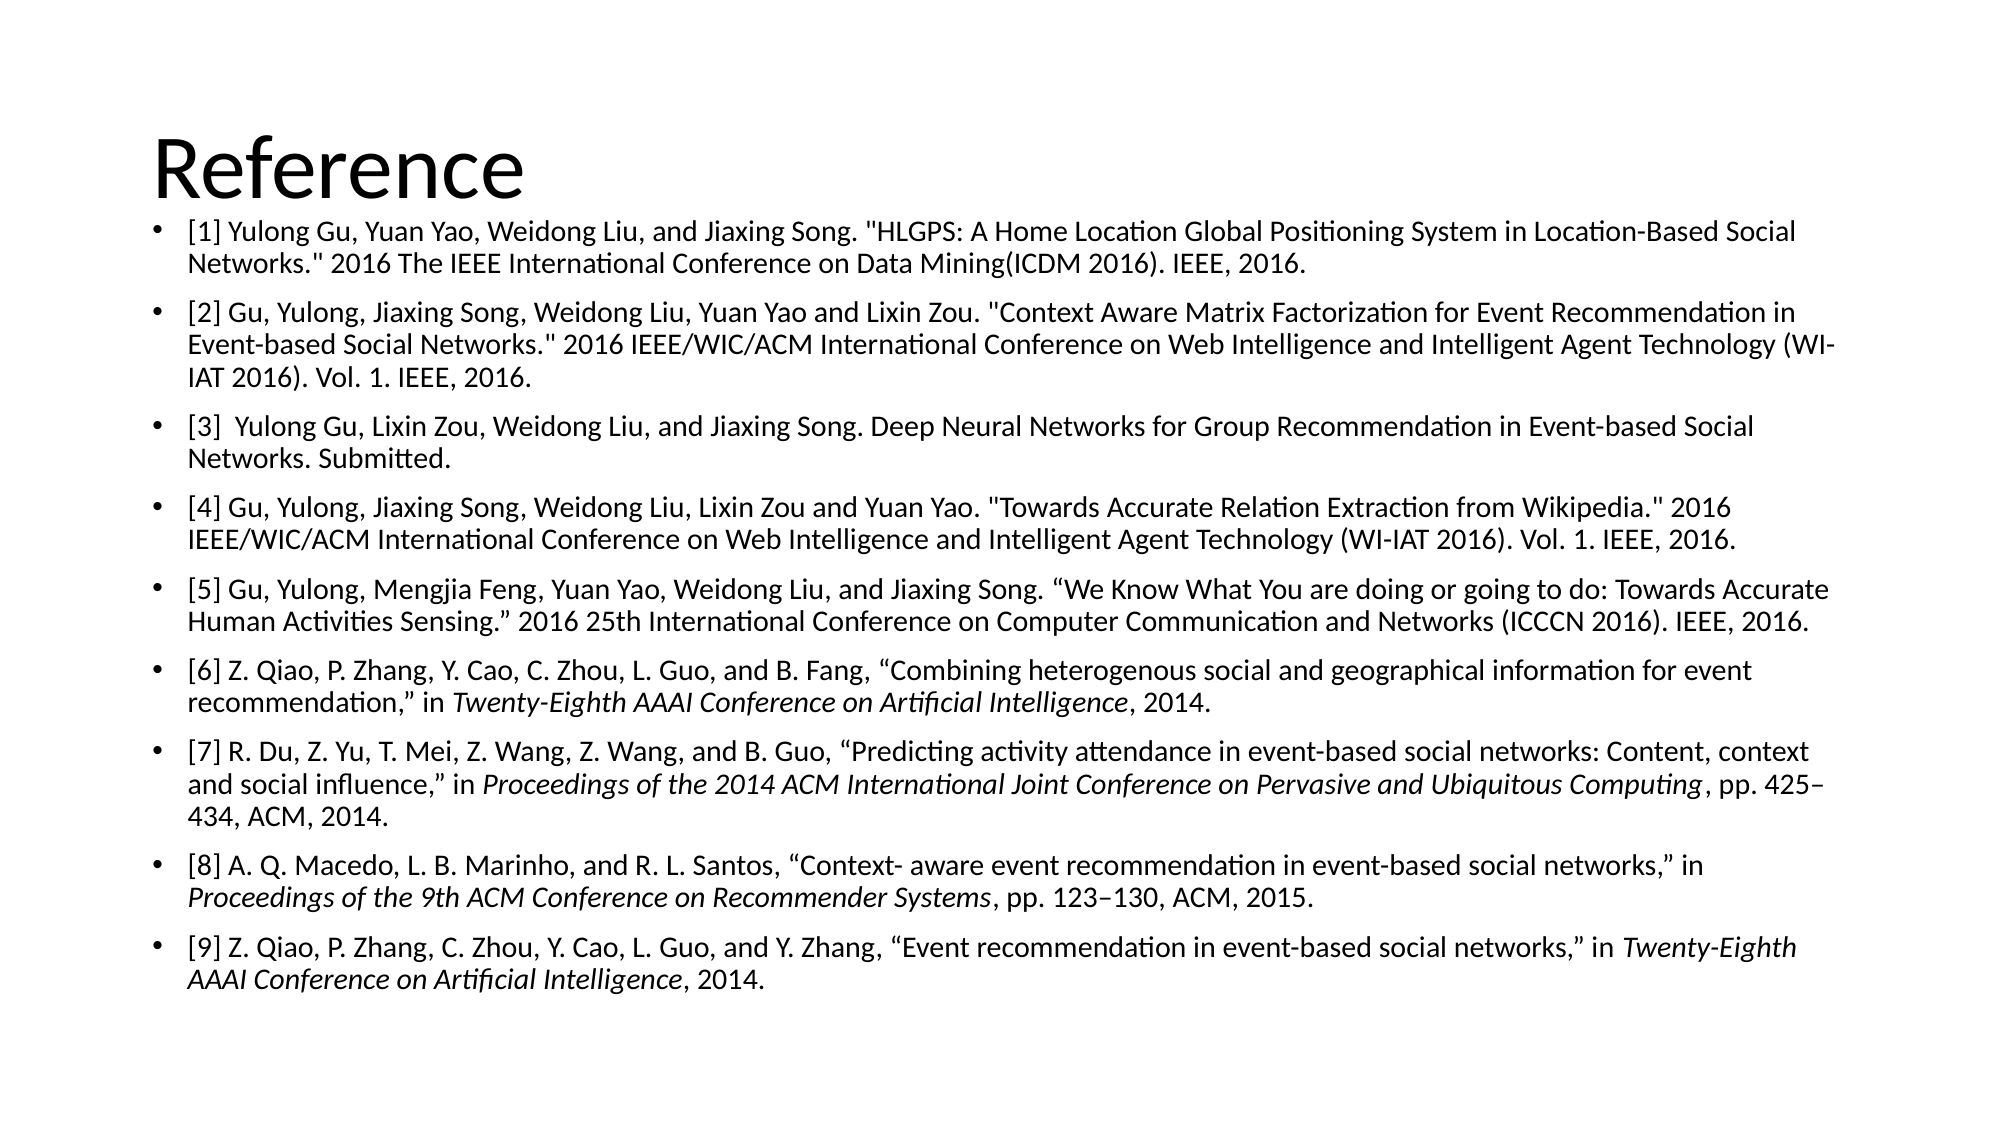

# Reference
[1] Yulong Gu, Yuan Yao, Weidong Liu, and Jiaxing Song. "HLGPS: A Home Location Global Positioning System in Location-Based Social Networks." 2016 The IEEE International Conference on Data Mining(ICDM 2016). IEEE, 2016.
[2] Gu, Yulong, Jiaxing Song, Weidong Liu, Yuan Yao and Lixin Zou. "Context Aware Matrix Factorization for Event Recommendation in Event-based Social Networks." 2016 IEEE/WIC/ACM International Conference on Web Intelligence and Intelligent Agent Technology (WI-IAT 2016). Vol. 1. IEEE, 2016.
[3]  Yulong Gu, Lixin Zou, Weidong Liu, and Jiaxing Song. Deep Neural Networks for Group Recommendation in Event-based Social Networks. Submitted.
[4] Gu, Yulong, Jiaxing Song, Weidong Liu, Lixin Zou and Yuan Yao. "Towards Accurate Relation Extraction from Wikipedia." 2016 IEEE/WIC/ACM International Conference on Web Intelligence and Intelligent Agent Technology (WI-IAT 2016). Vol. 1. IEEE, 2016.
[5] Gu, Yulong, Mengjia Feng, Yuan Yao, Weidong Liu, and Jiaxing Song. “We Know What You are doing or going to do: Towards Accurate Human Activities Sensing.” 2016 25th International Conference on Computer Communication and Networks (ICCCN 2016). IEEE, 2016.
[6] Z. Qiao, P. Zhang, Y. Cao, C. Zhou, L. Guo, and B. Fang, “Combining heterogenous social and geographical information for event recommendation,” in Twenty-Eighth AAAI Conference on Artificial Intelligence, 2014.
[7] R. Du, Z. Yu, T. Mei, Z. Wang, Z. Wang, and B. Guo, “Predicting activity attendance in event-based social networks: Content, context and social influence,” in Proceedings of the 2014 ACM International Joint Conference on Pervasive and Ubiquitous Computing, pp. 425–434, ACM, 2014.
[8] A. Q. Macedo, L. B. Marinho, and R. L. Santos, “Context- aware event recommendation in event-based social networks,” in Proceedings of the 9th ACM Conference on Recommender Systems, pp. 123–130, ACM, 2015.
[9] Z. Qiao, P. Zhang, C. Zhou, Y. Cao, L. Guo, and Y. Zhang, “Event recommendation in event-based social networks,” in Twenty-Eighth AAAI Conference on Artificial Intelligence, 2014.